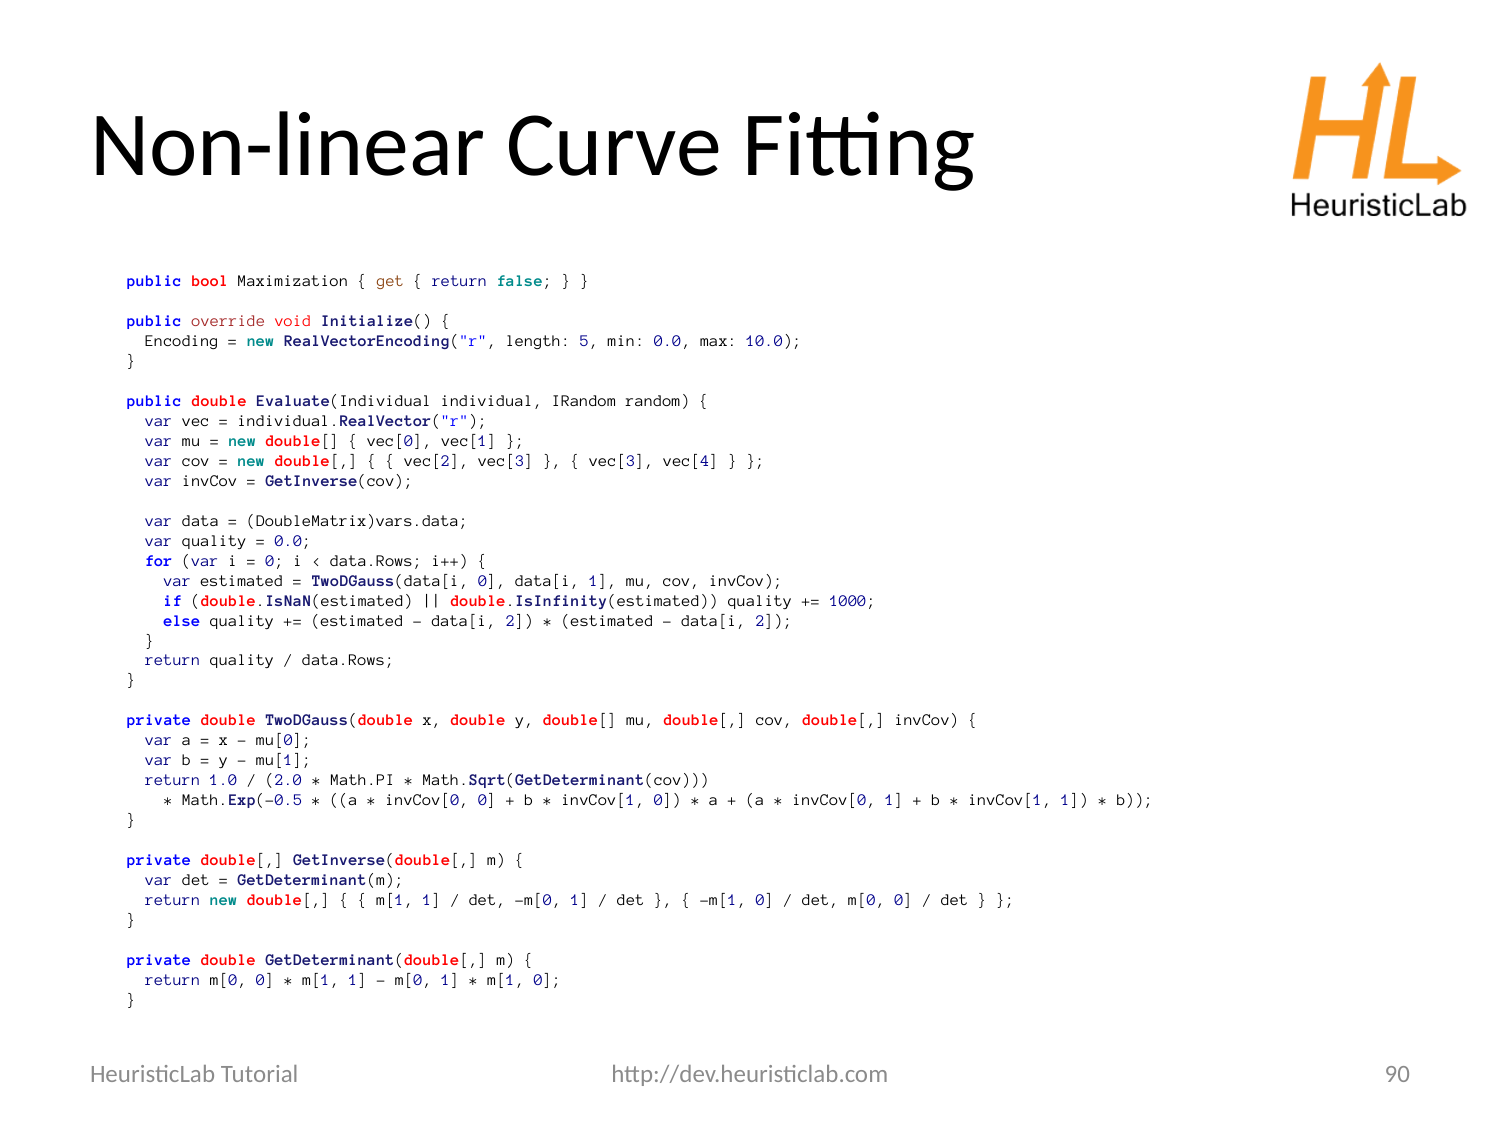

# Non-linear Curve Fitting
    public bool Maximization { get { return false; } }
    public override void Initialize() {
      Encoding = new RealVectorEncoding("r", length: 5, min: 0.0, max: 10.0);
    }
    public double Evaluate(Individual individual, IRandom random) {
      var vec = individual.RealVector("r");
      var mu = new double[] { vec[0], vec[1] };
      var cov = new double[,] { { vec[2], vec[3] }, { vec[3], vec[4] } };
      var invCov = GetInverse(cov);
      
      var data = (DoubleMatrix)vars.data;
      var quality = 0.0;
      for (var i = 0; i < data.Rows; i++) {
        var estimated = TwoDGauss(data[i, 0], data[i, 1], mu, cov, invCov);
        if (double.IsNaN(estimated) || double.IsInfinity(estimated)) quality += 1000;
        else quality += (estimated - data[i, 2]) * (estimated - data[i, 2]);
      }
      return quality / data.Rows;
    }
    
    private double TwoDGauss(double x, double y, double[] mu, double[,] cov, double[,] invCov) {
      var a = x - mu[0];
      var b = y - mu[1];
      return 1.0 / (2.0 * Math.PI * Math.Sqrt(GetDeterminant(cov)))
        * Math.Exp(-0.5 * ((a * invCov[0, 0] + b * invCov[1, 0]) * a + (a * invCov[0, 1] + b * invCov[1, 1]) * b));
    }
    
    private double[,] GetInverse(double[,] m) {
      var det = GetDeterminant(m);
      return new double[,] { { m[1, 1] / det, -m[0, 1] / det }, { -m[1, 0] / det, m[0, 0] / det } };
    }
    
    private double GetDeterminant(double[,] m) {
      return m[0, 0] * m[1, 1] - m[0, 1] * m[1, 0];
    }
HeuristicLab Tutorial
http://dev.heuristiclab.com
90